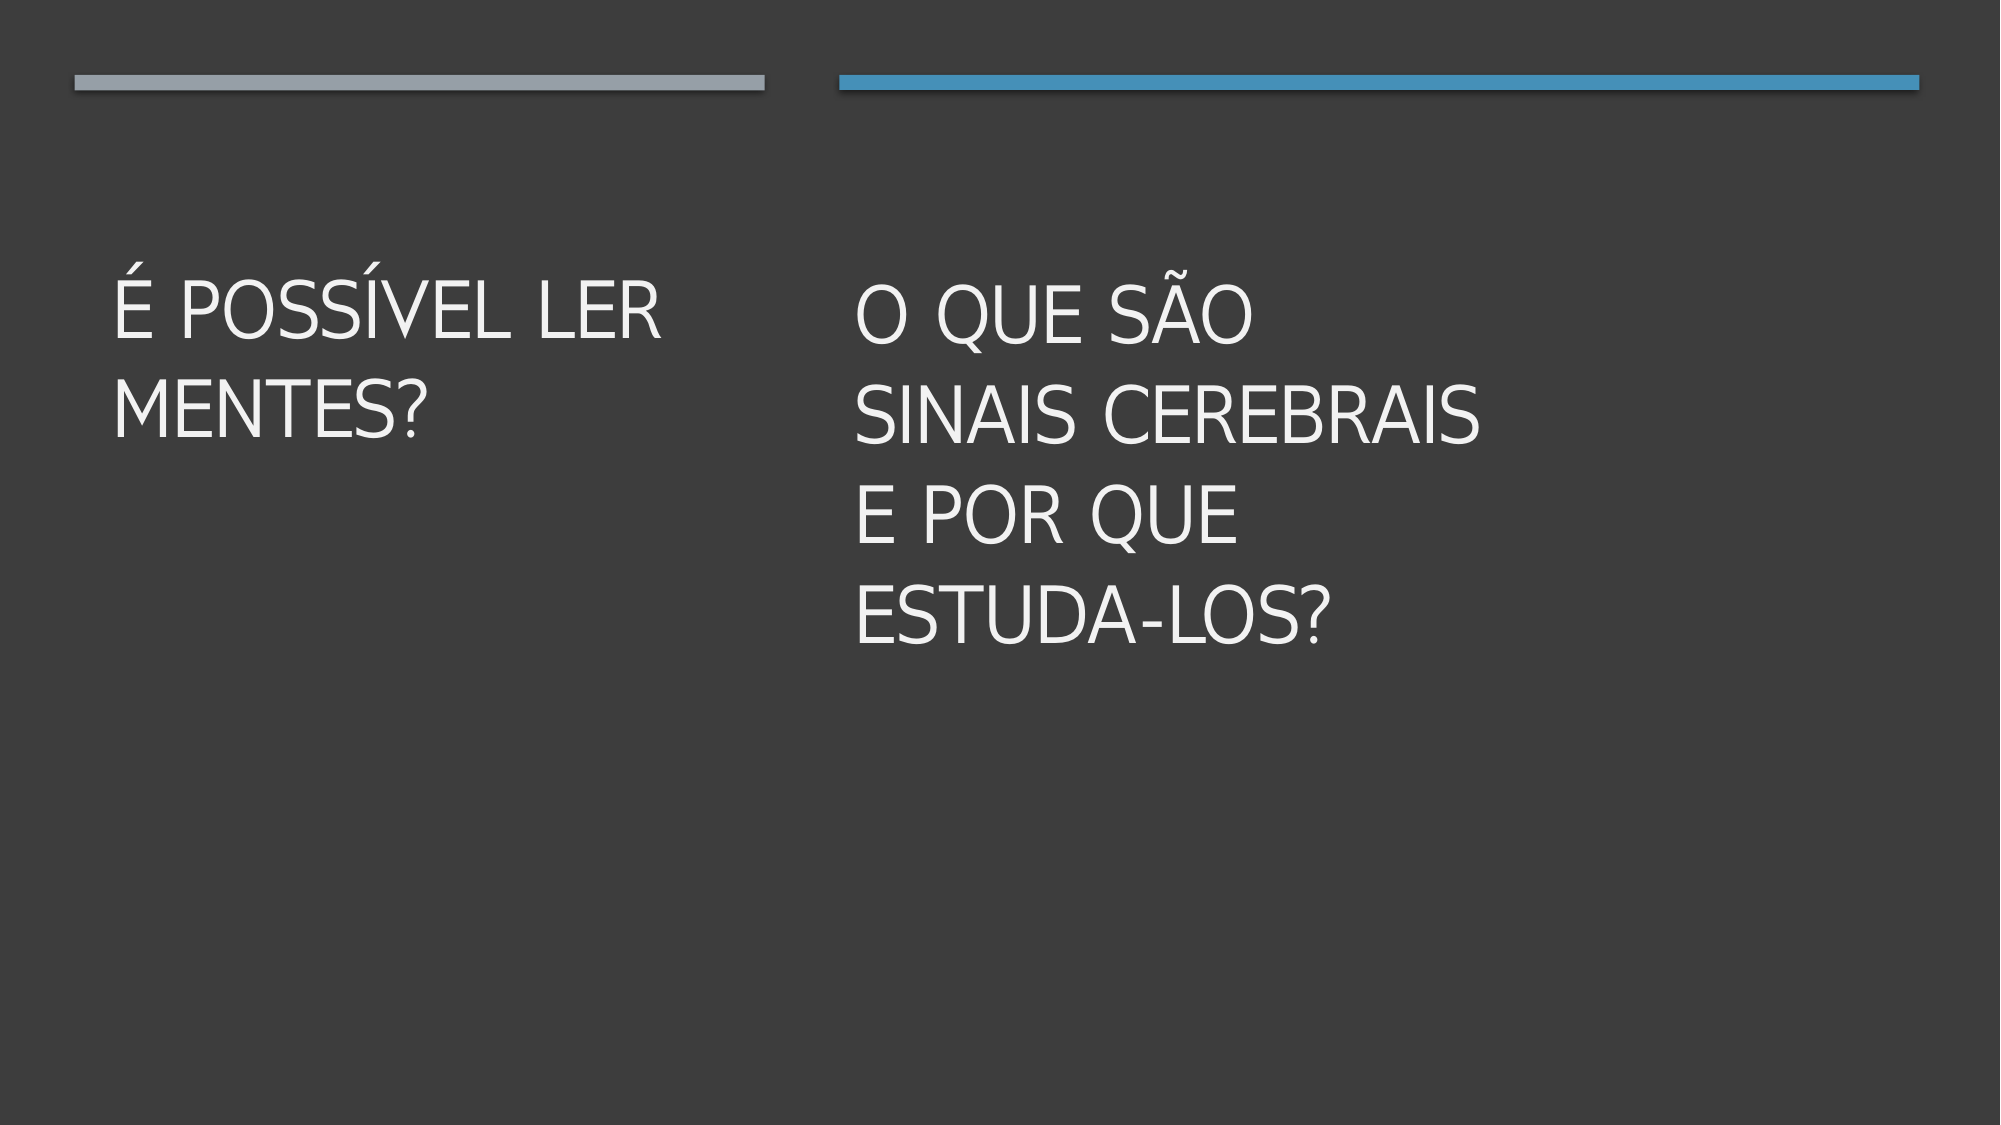

# É possível ler mentes?
O que são sinais cerebrais e por que estuda-los?